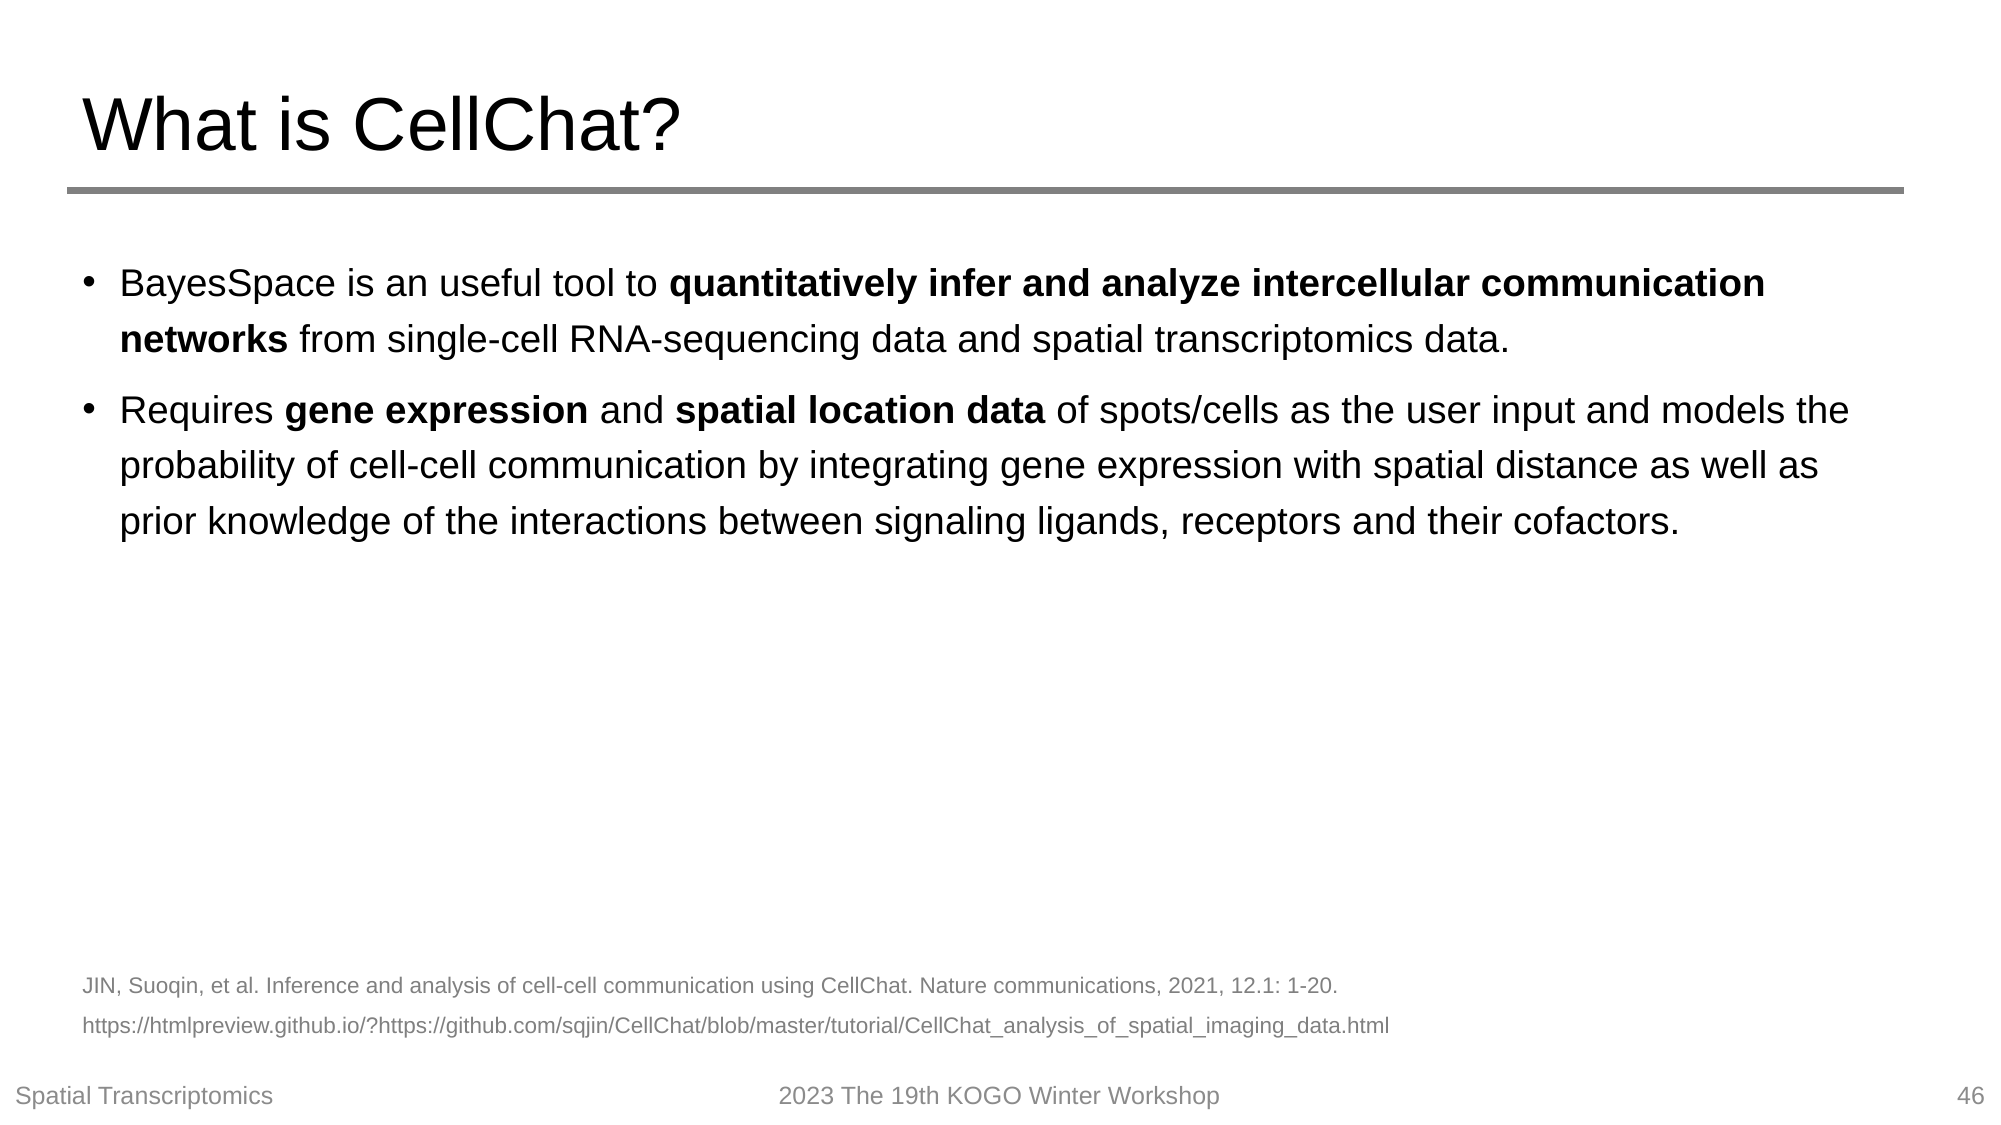

# What is CellChat?
BayesSpace is an useful tool to quantitatively infer and analyze intercellular communication networks from single-cell RNA-sequencing data and spatial transcriptomics data.
Requires gene expression and spatial location data of spots/cells as the user input and models the probability of cell-cell communication by integrating gene expression with spatial distance as well as prior knowledge of the interactions between signaling ligands, receptors and their cofactors.

JIN, Suoqin, et al. Inference and analysis of cell-cell communication using CellChat. Nature communications, 2021, 12.1: 1-20.
https://htmlpreview.github.io/?https://github.com/sqjin/CellChat/blob/master/tutorial/CellChat_analysis_of_spatial_imaging_data.html
Spatial Transcriptomics
2023 The 19th KOGO Winter Workshop
46